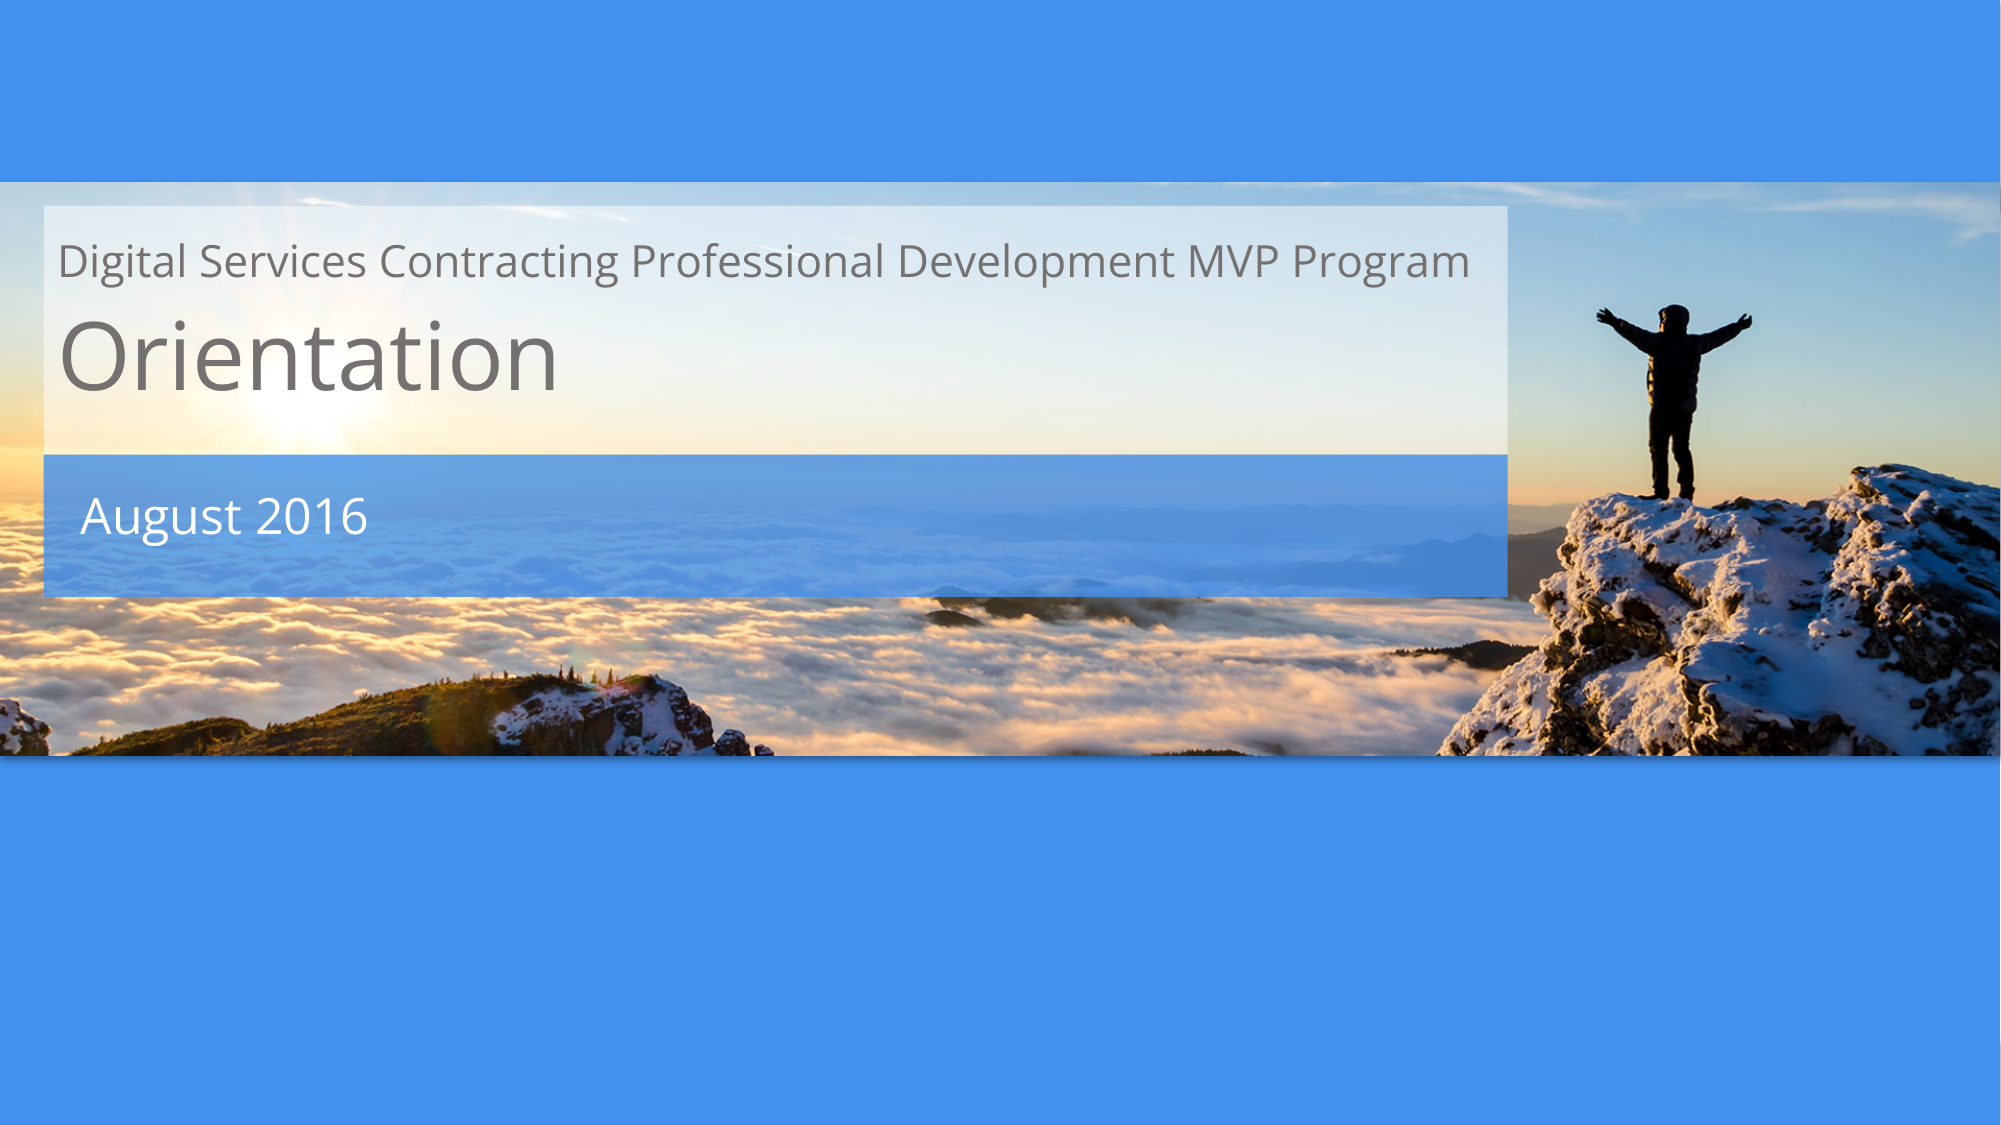

# Digital Services Contracting Professional Development MVP Program Orientation
August 2016